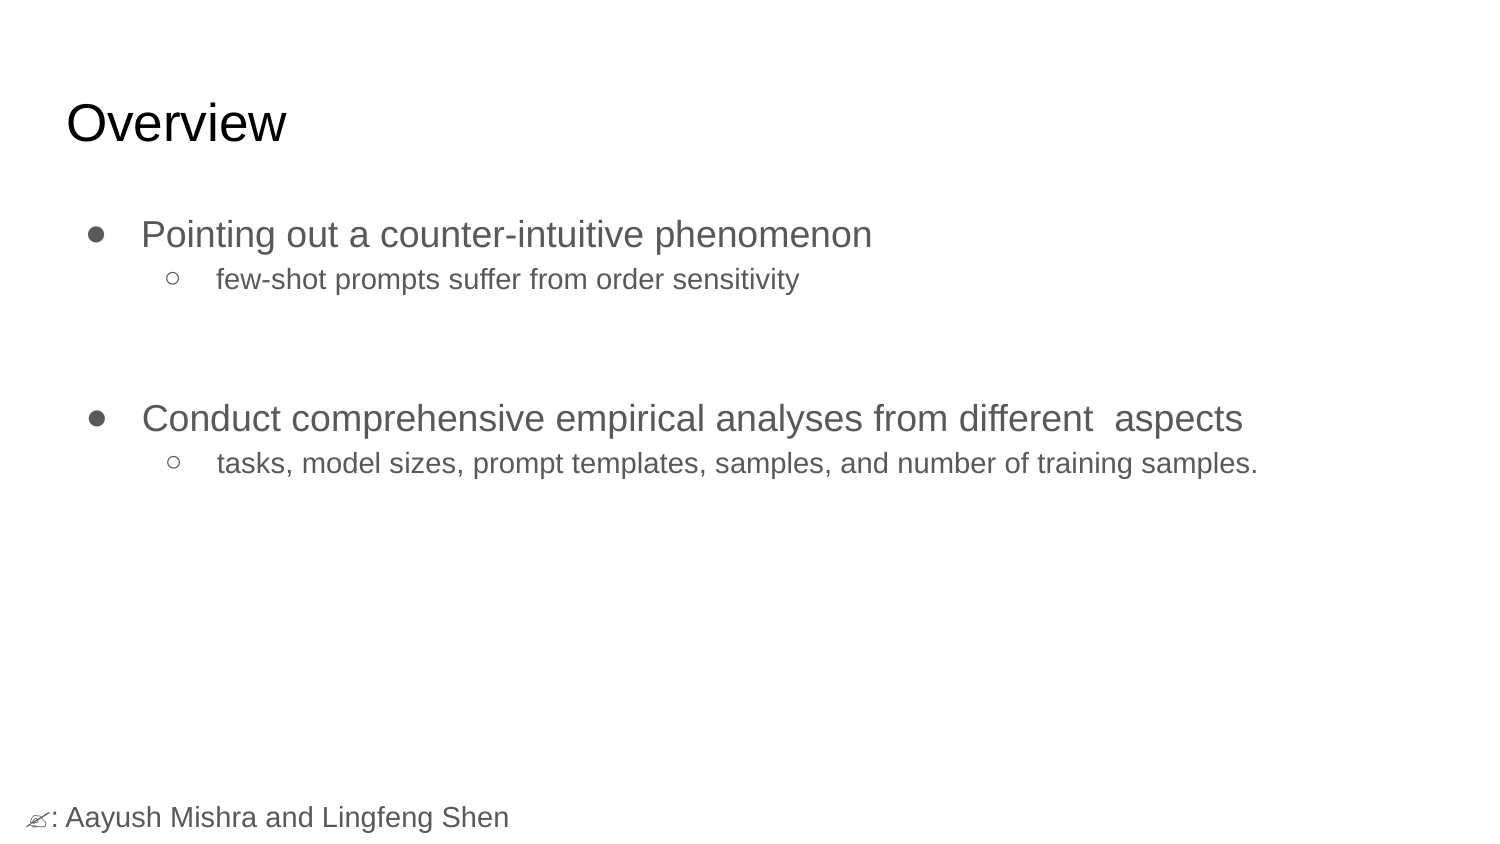

# Overview
Pointing out a counter-intuitive phenomenon
few-shot prompts suffer from order sensitivity

Conduct comprehensive empirical analyses from different  aspects
tasks, model sizes, prompt templates, samples, and number of training samples.

✍️: Aayush Mishra and Lingfeng Shen